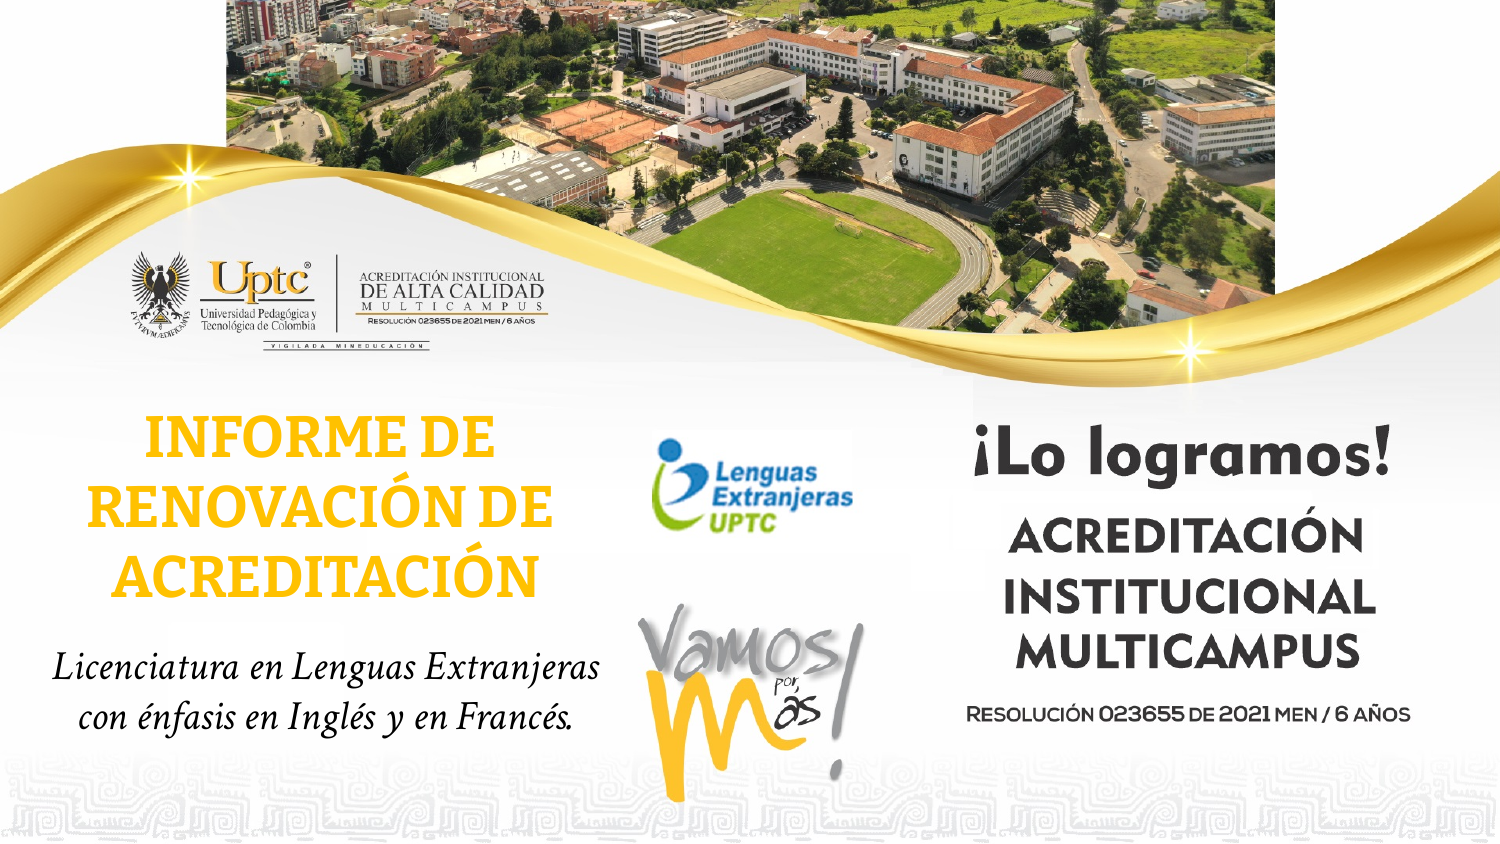

INFORME DE
RENOVACIÓN DE
ACREDITACIÓN
Licenciatura en Lenguas Extranjeras con énfasis en Inglés y en Francés.